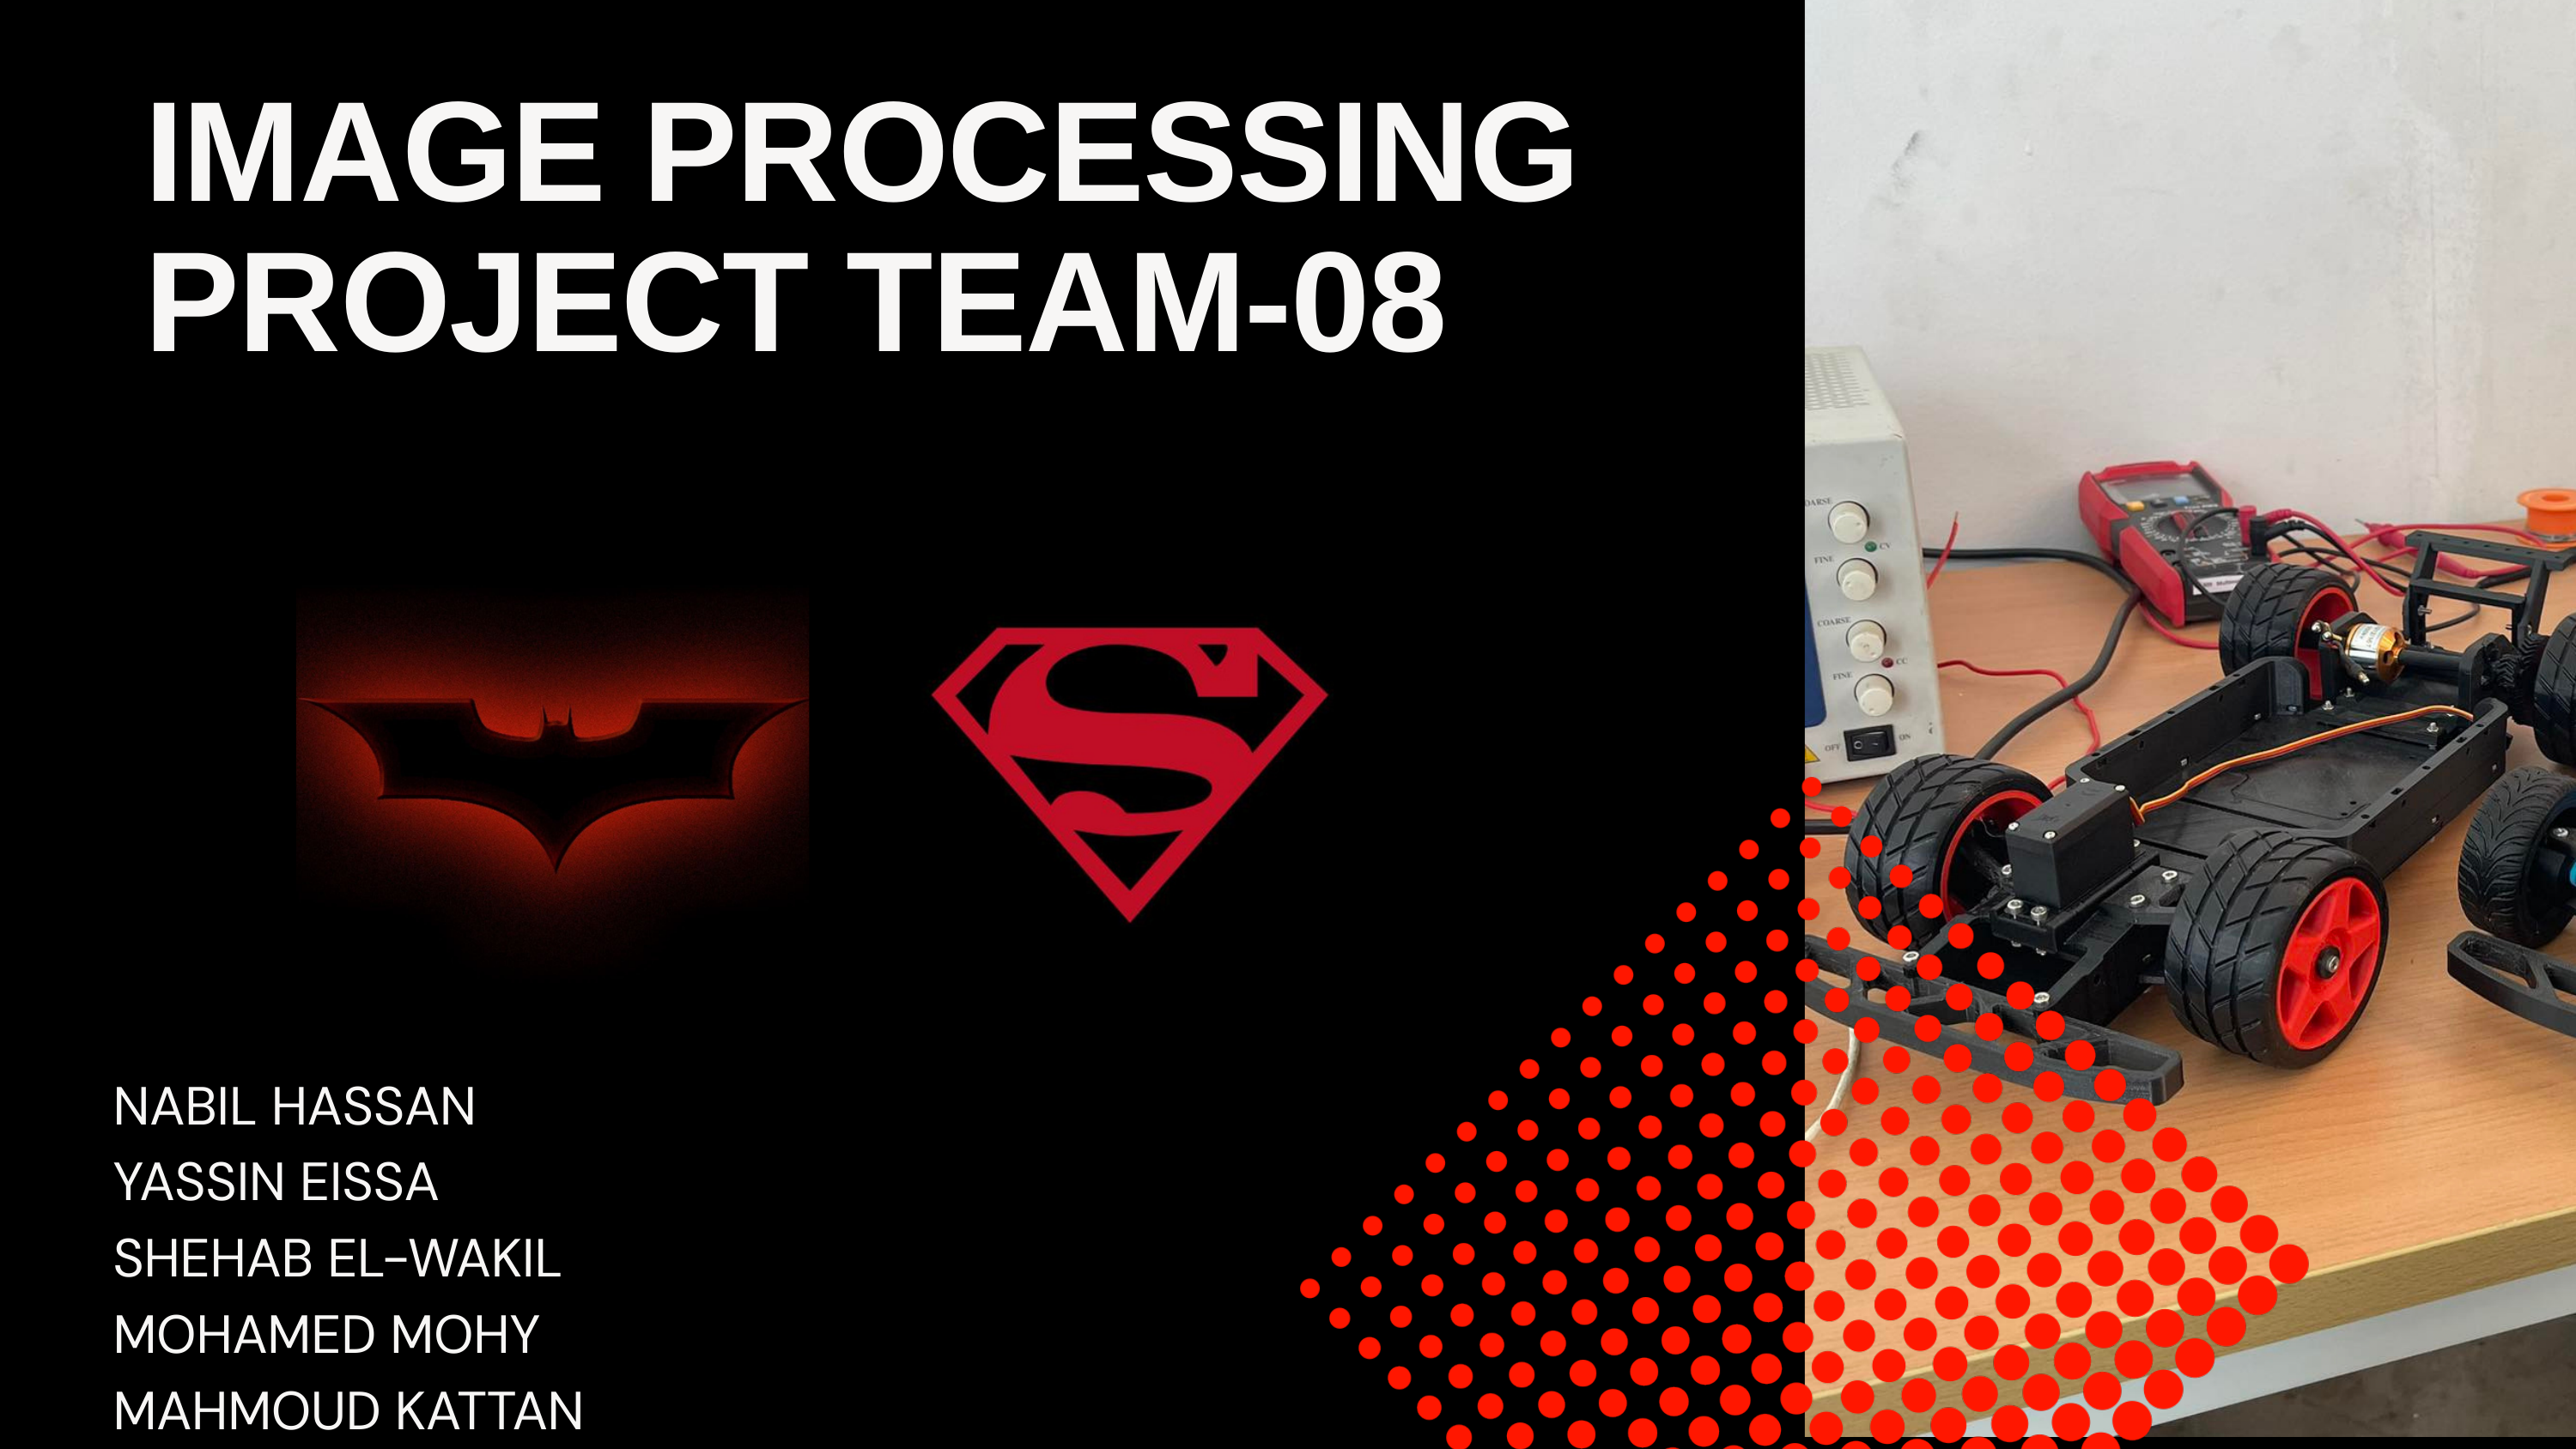

IMAGE PROCESSING PROJECT TEAM-08

NABIL HASSAN
YASSIN EISSA
SHEHAB EL-WAKIL
MOHAMED MOHY
MAHMOUD KATTAN